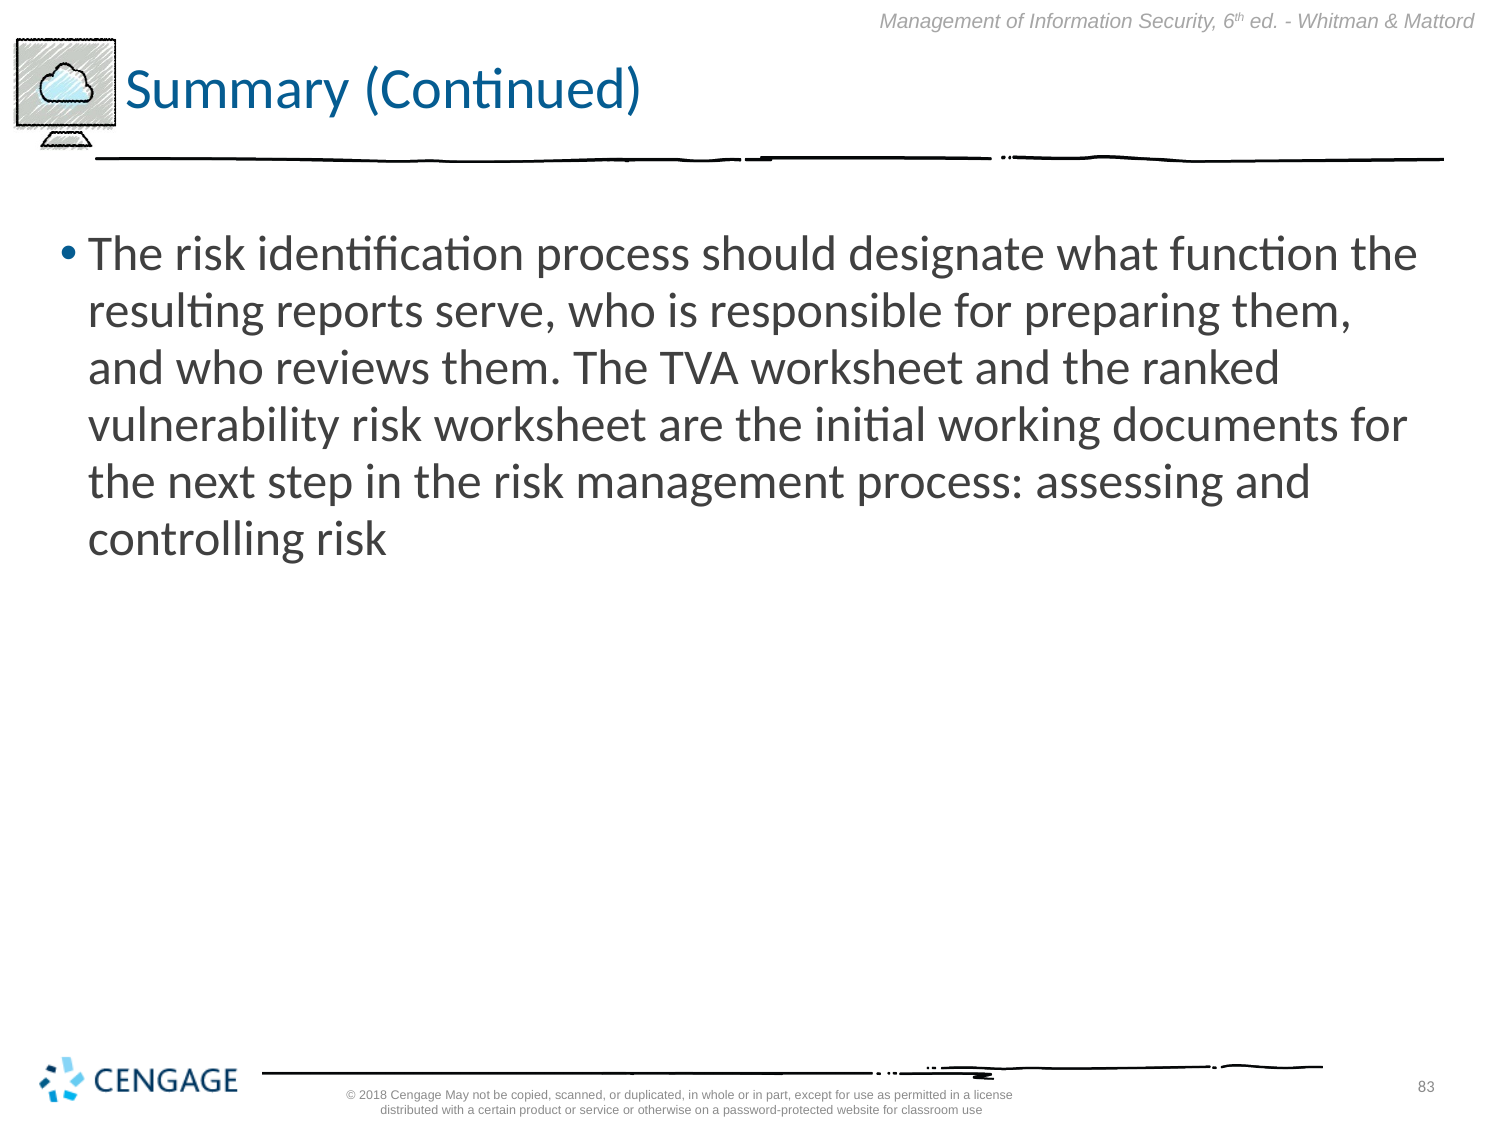

# Summary (Continued)
The risk identification process should designate what function the resulting reports serve, who is responsible for preparing them, and who reviews them. The TVA worksheet and the ranked vulnerability risk worksheet are the initial working documents for the next step in the risk management process: assessing and controlling risk